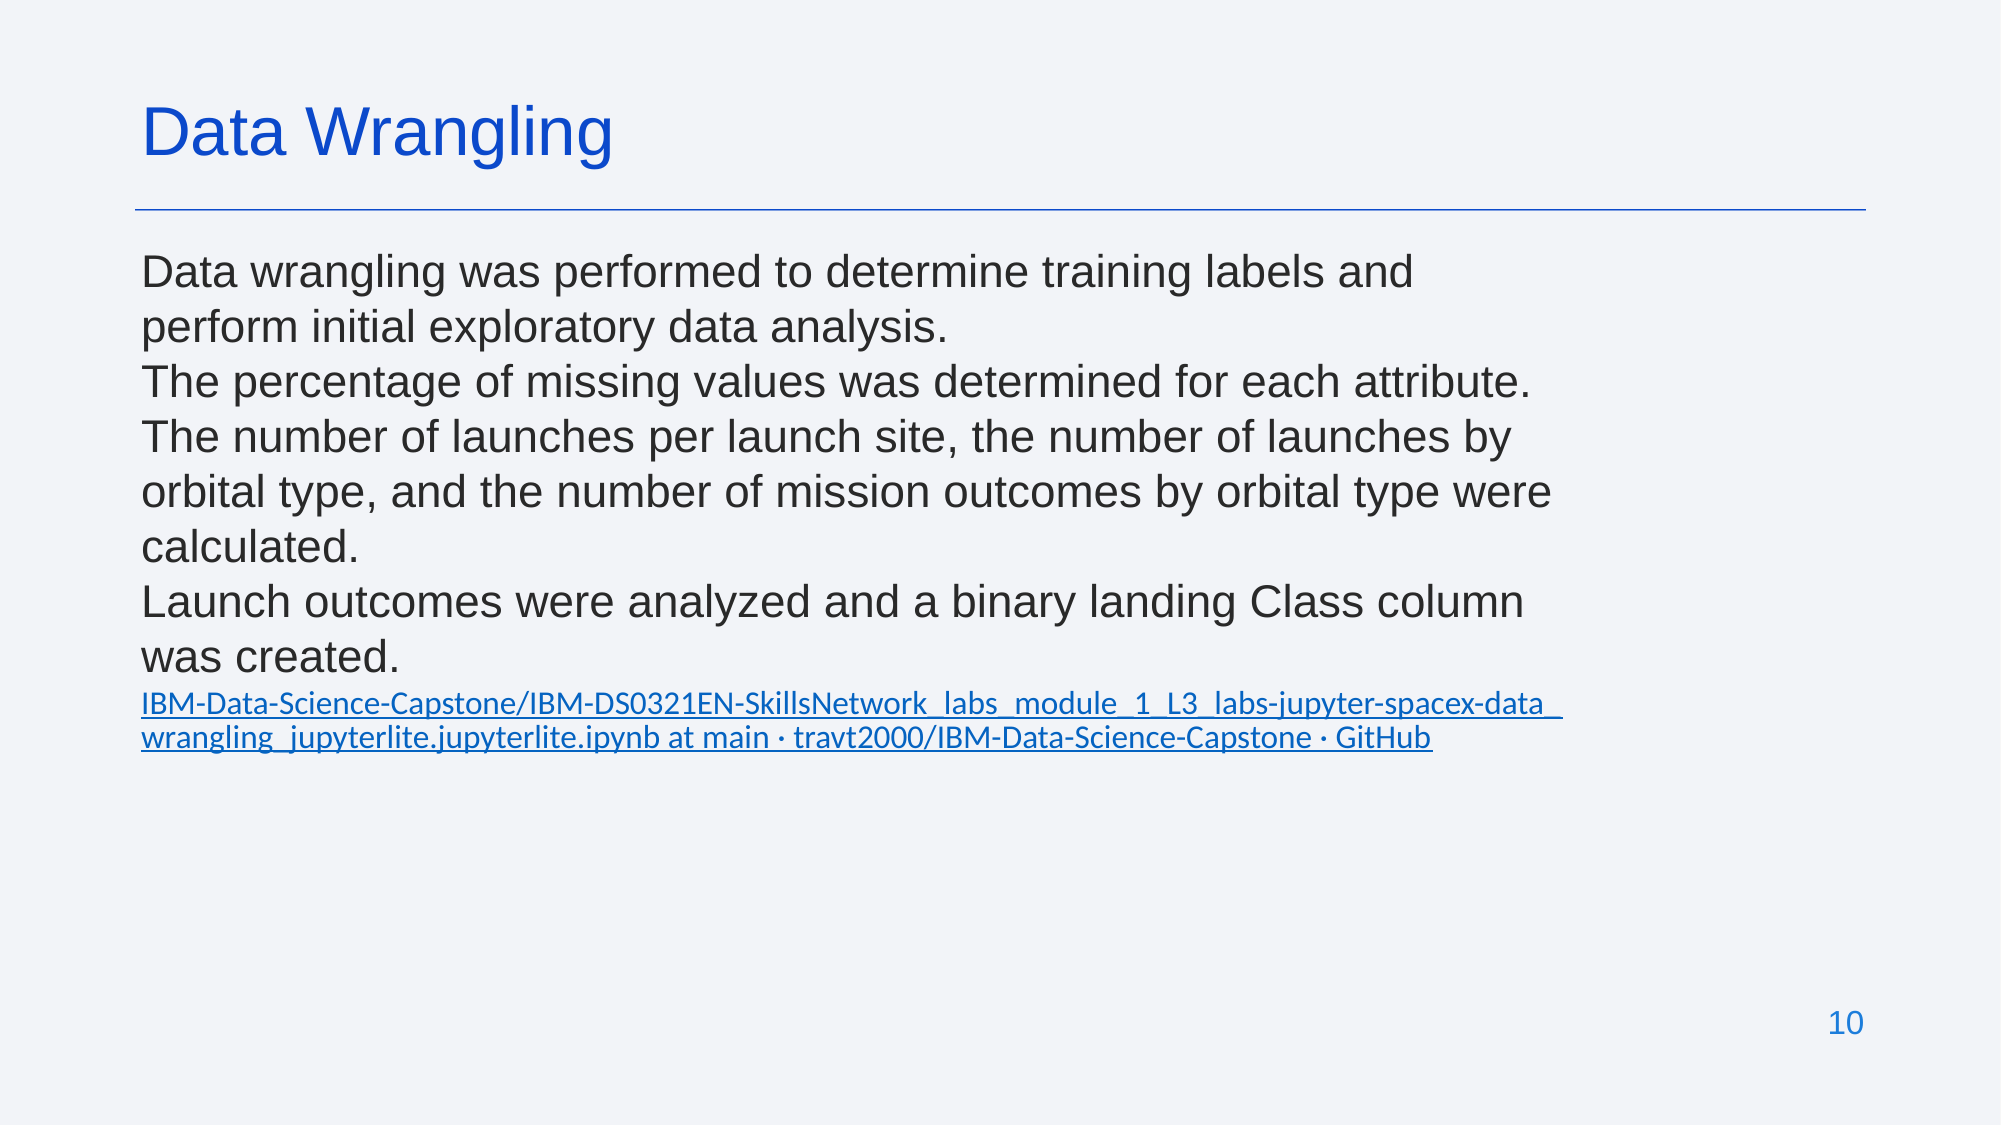

Data Wrangling
Data wrangling was performed to determine training labels and perform initial exploratory data analysis.
The percentage of missing values was determined for each attribute.
The number of launches per launch site, the number of launches by orbital type, and the number of mission outcomes by orbital type were calculated.
Launch outcomes were analyzed and a binary landing Class column was created.
IBM-Data-Science-Capstone/IBM-DS0321EN-SkillsNetwork_labs_module_1_L3_labs-jupyter-spacex-data_wrangling_jupyterlite.jupyterlite.ipynb at main · travt2000/IBM-Data-Science-Capstone · GitHub

10